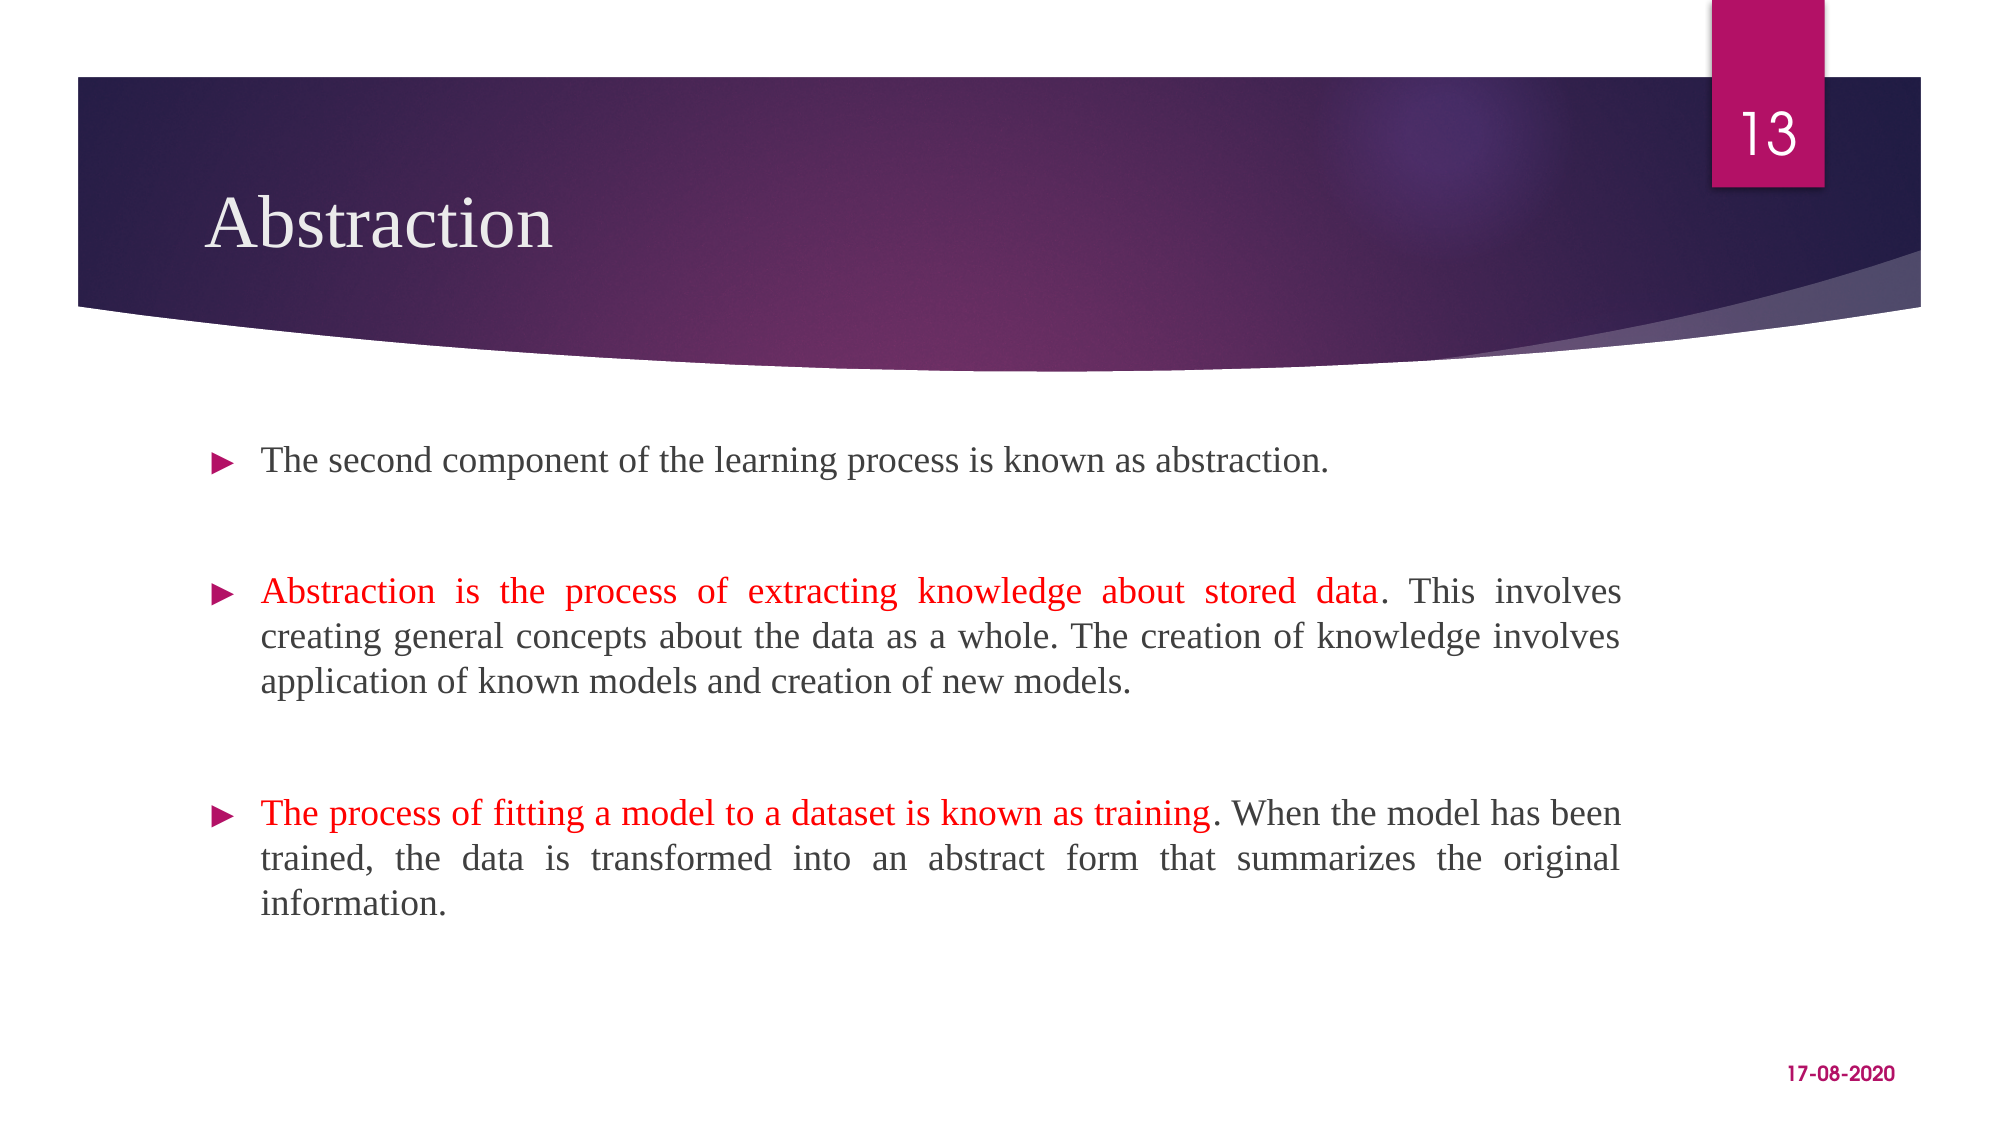

13
# Abstraction
The second component of the learning process is known as abstraction.

Abstraction is the process of extracting knowledge about stored data. This involves creating general concepts about the data as a whole. The creation of knowledge involves application of known models and creation of new models.

The process of fitting a model to a dataset is known as training. When the model has been trained, the data is transformed into an abstract form that summarizes the original information.
17-08-2020